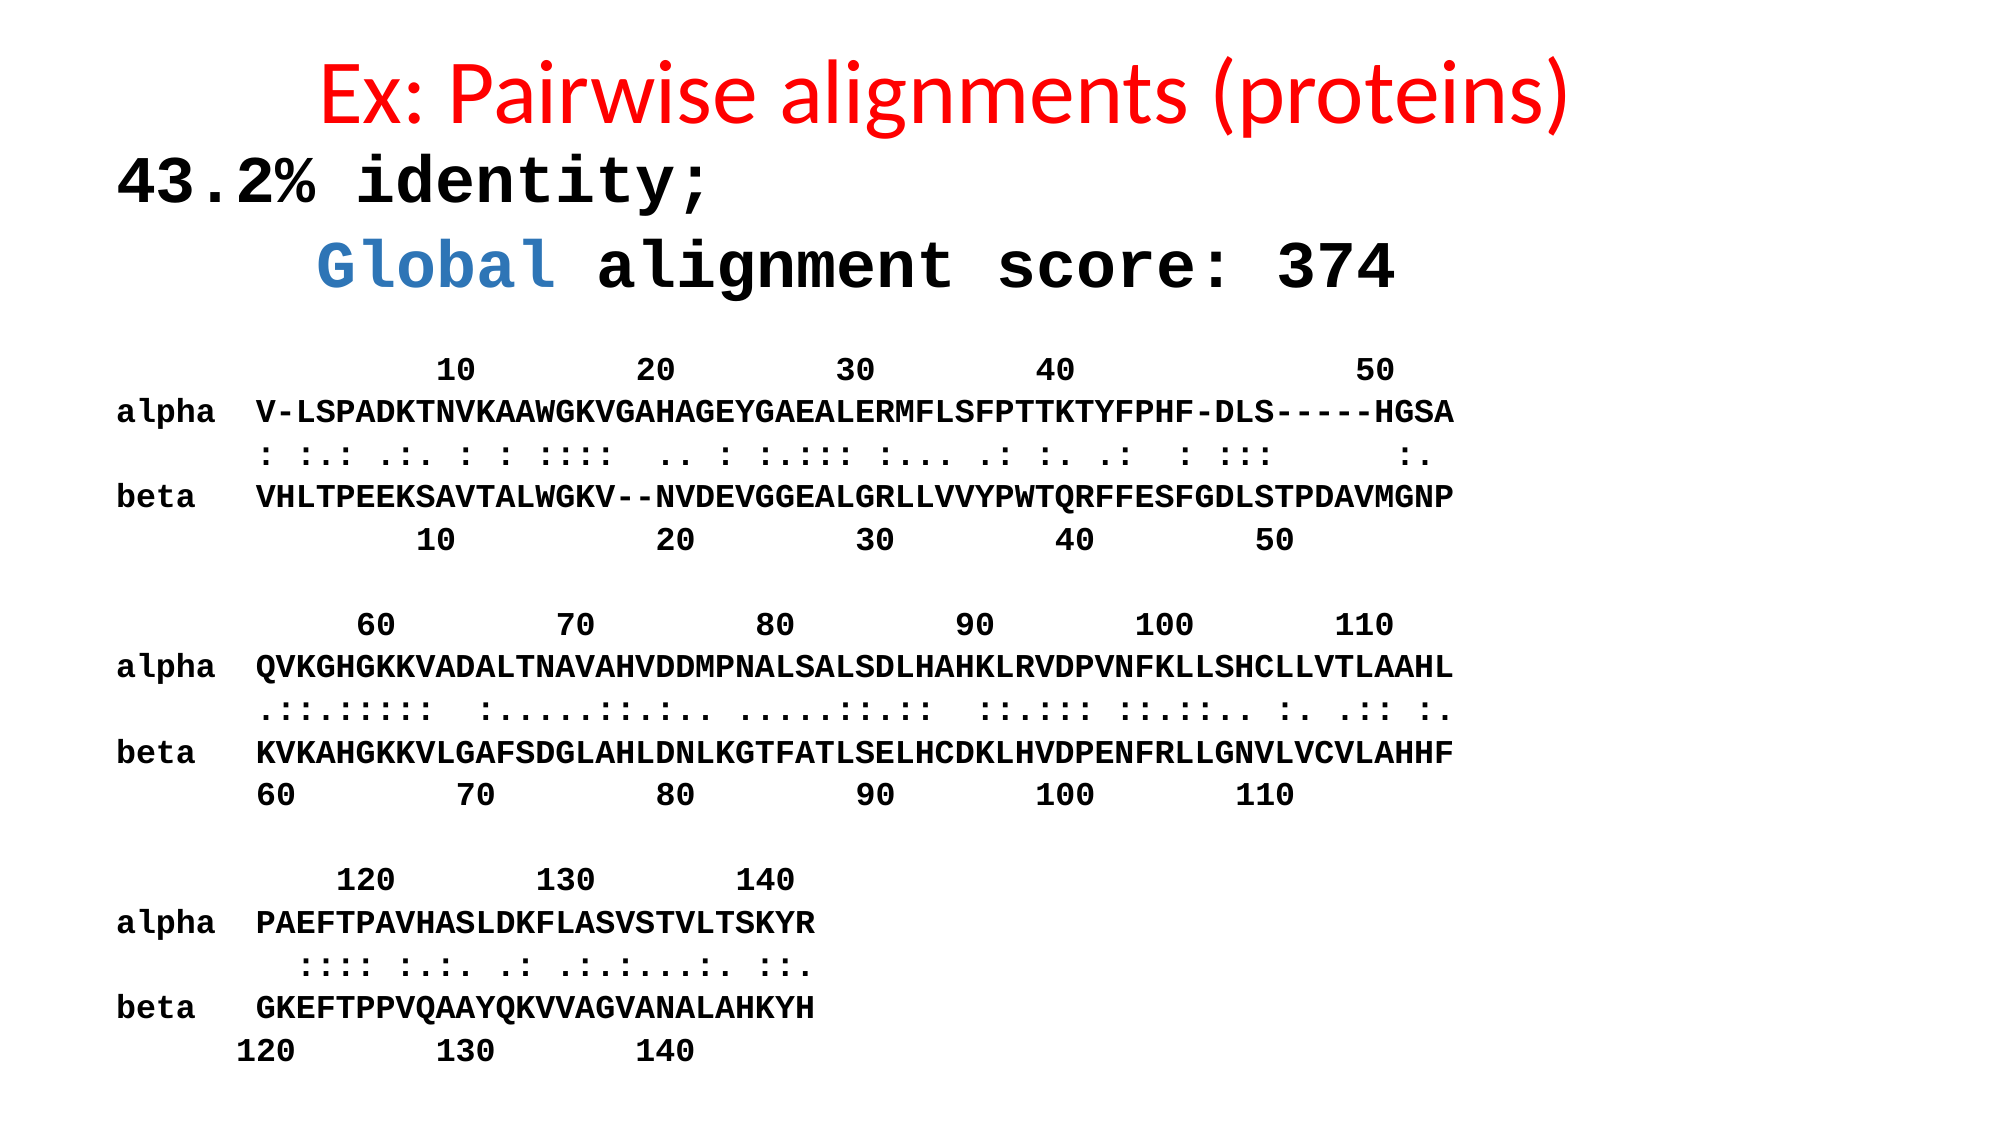

# Ex: Pairwise alignments (proteins)
43.2% identity;
     Global alignment score: 374

                10        20        30        40              50
alpha  V-LSPADKTNVKAAWGKVGAHAGEYGAEALERMFLSFPTTKTYFPHF-DLS-----HGSA
       : :.: .:. : : ::::  .. : :.::: :... .: :. .:  : :::      :.
beta   VHLTPEEKSAVTALWGKV--NVDEVGGEALGRLLVVYPWTQRFFESFGDLSTPDAVMGNP
               10          20        30        40        50

            60        70        80        90       100       110
alpha  QVKGHGKKVADALTNAVAHVDDMPNALSALSDLHAHKLRVDPVNFKLLSHCLLVTLAAHL
       .::.:::::  :.....::.:.. .....::.::  ::.::: ::.::.. :. .:: :.
beta   KVKAHGKKVLGAFSDGLAHLDNLKGTFATLSELHCDKLHVDPENFRLLGNVLVCVLAHHF
       60        70        80        90       100       110

           120       130       140
alpha  PAEFTPAVHASLDKFLASVSTVLTSKYR
         :::: :.:. .: .:.:...:. ::.
beta   GKEFTPPVQAAYQKVVAGVANALAHKYH
      120       130       140